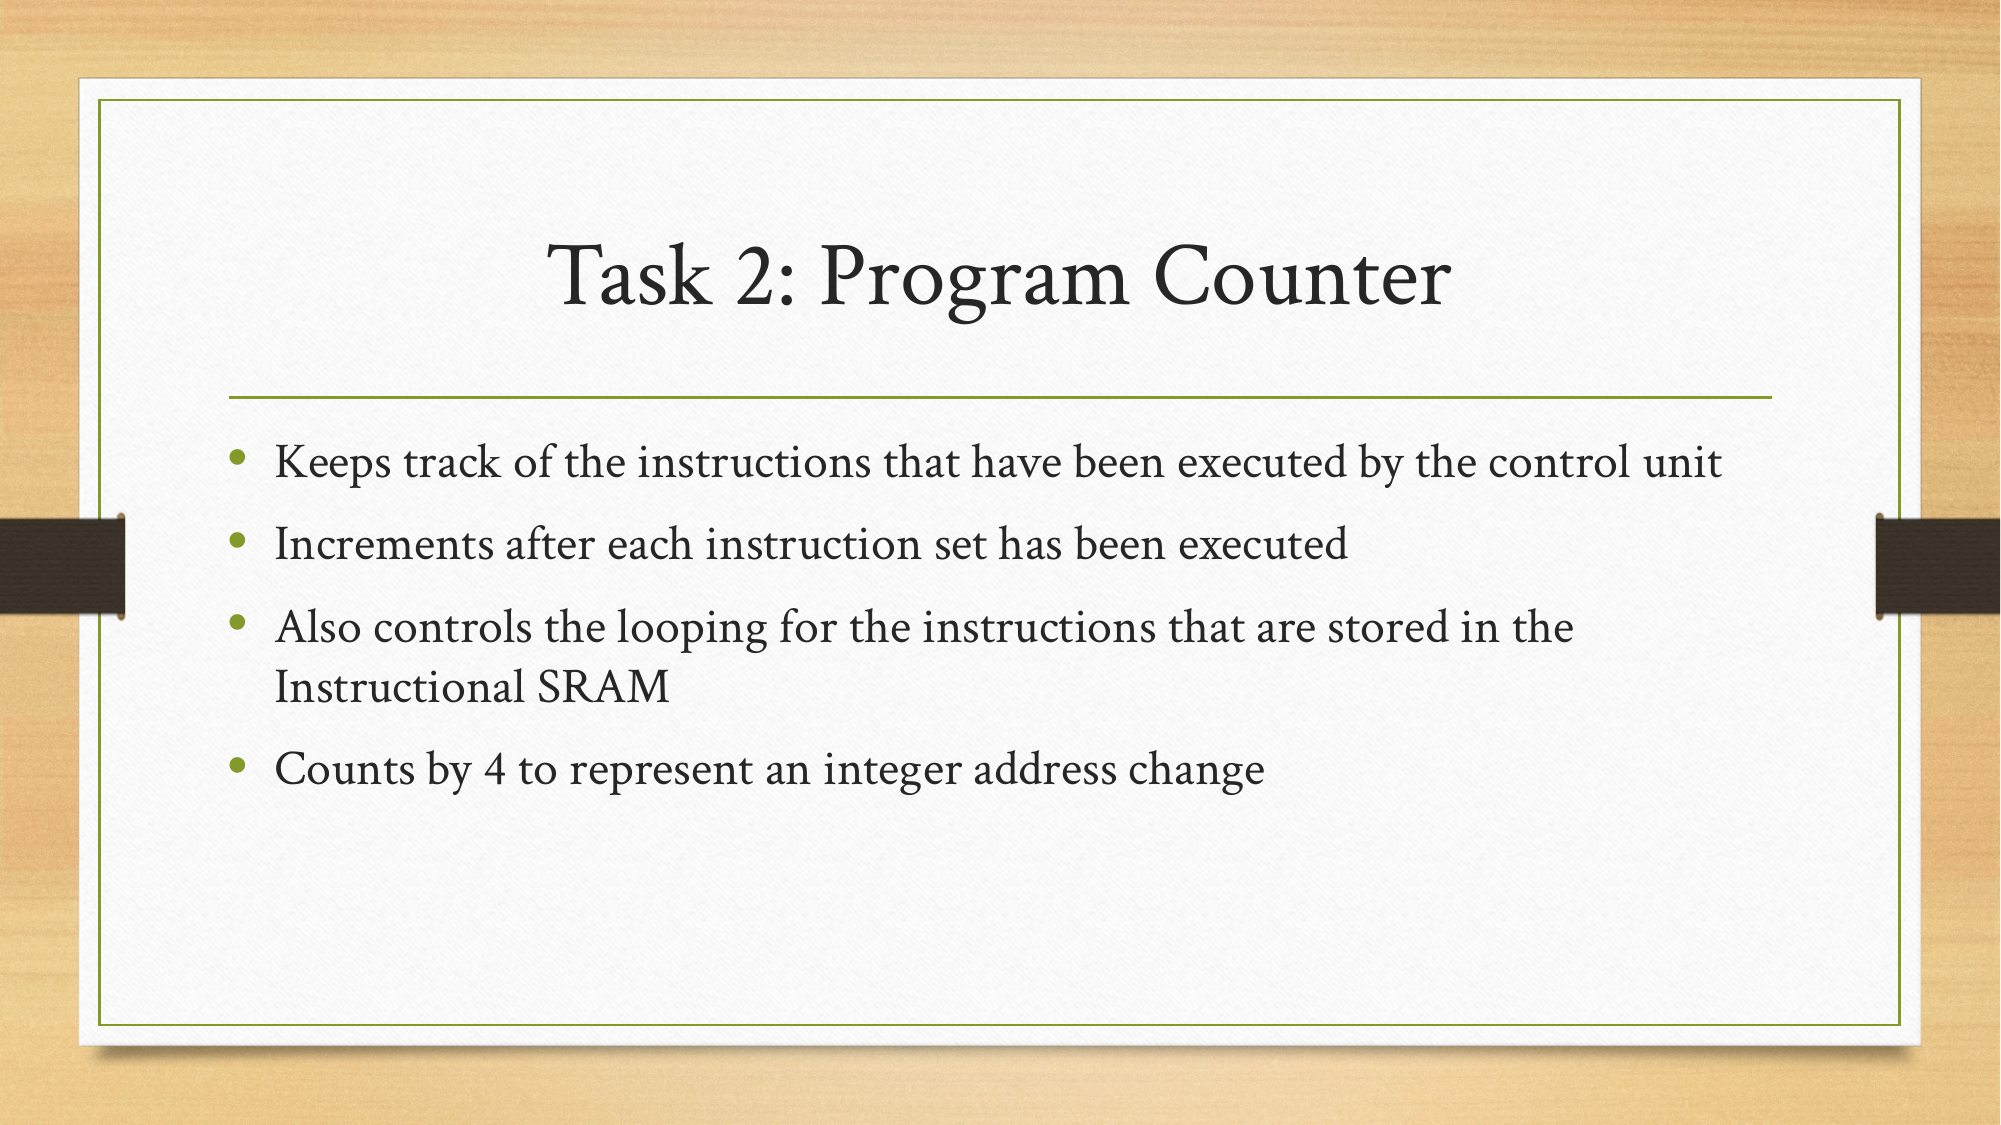

# Task 2: Program Counter
Keeps track of the instructions that have been executed by the control unit
Increments after each instruction set has been executed
Also controls the looping for the instructions that are stored in the Instructional SRAM
Counts by 4 to represent an integer address change